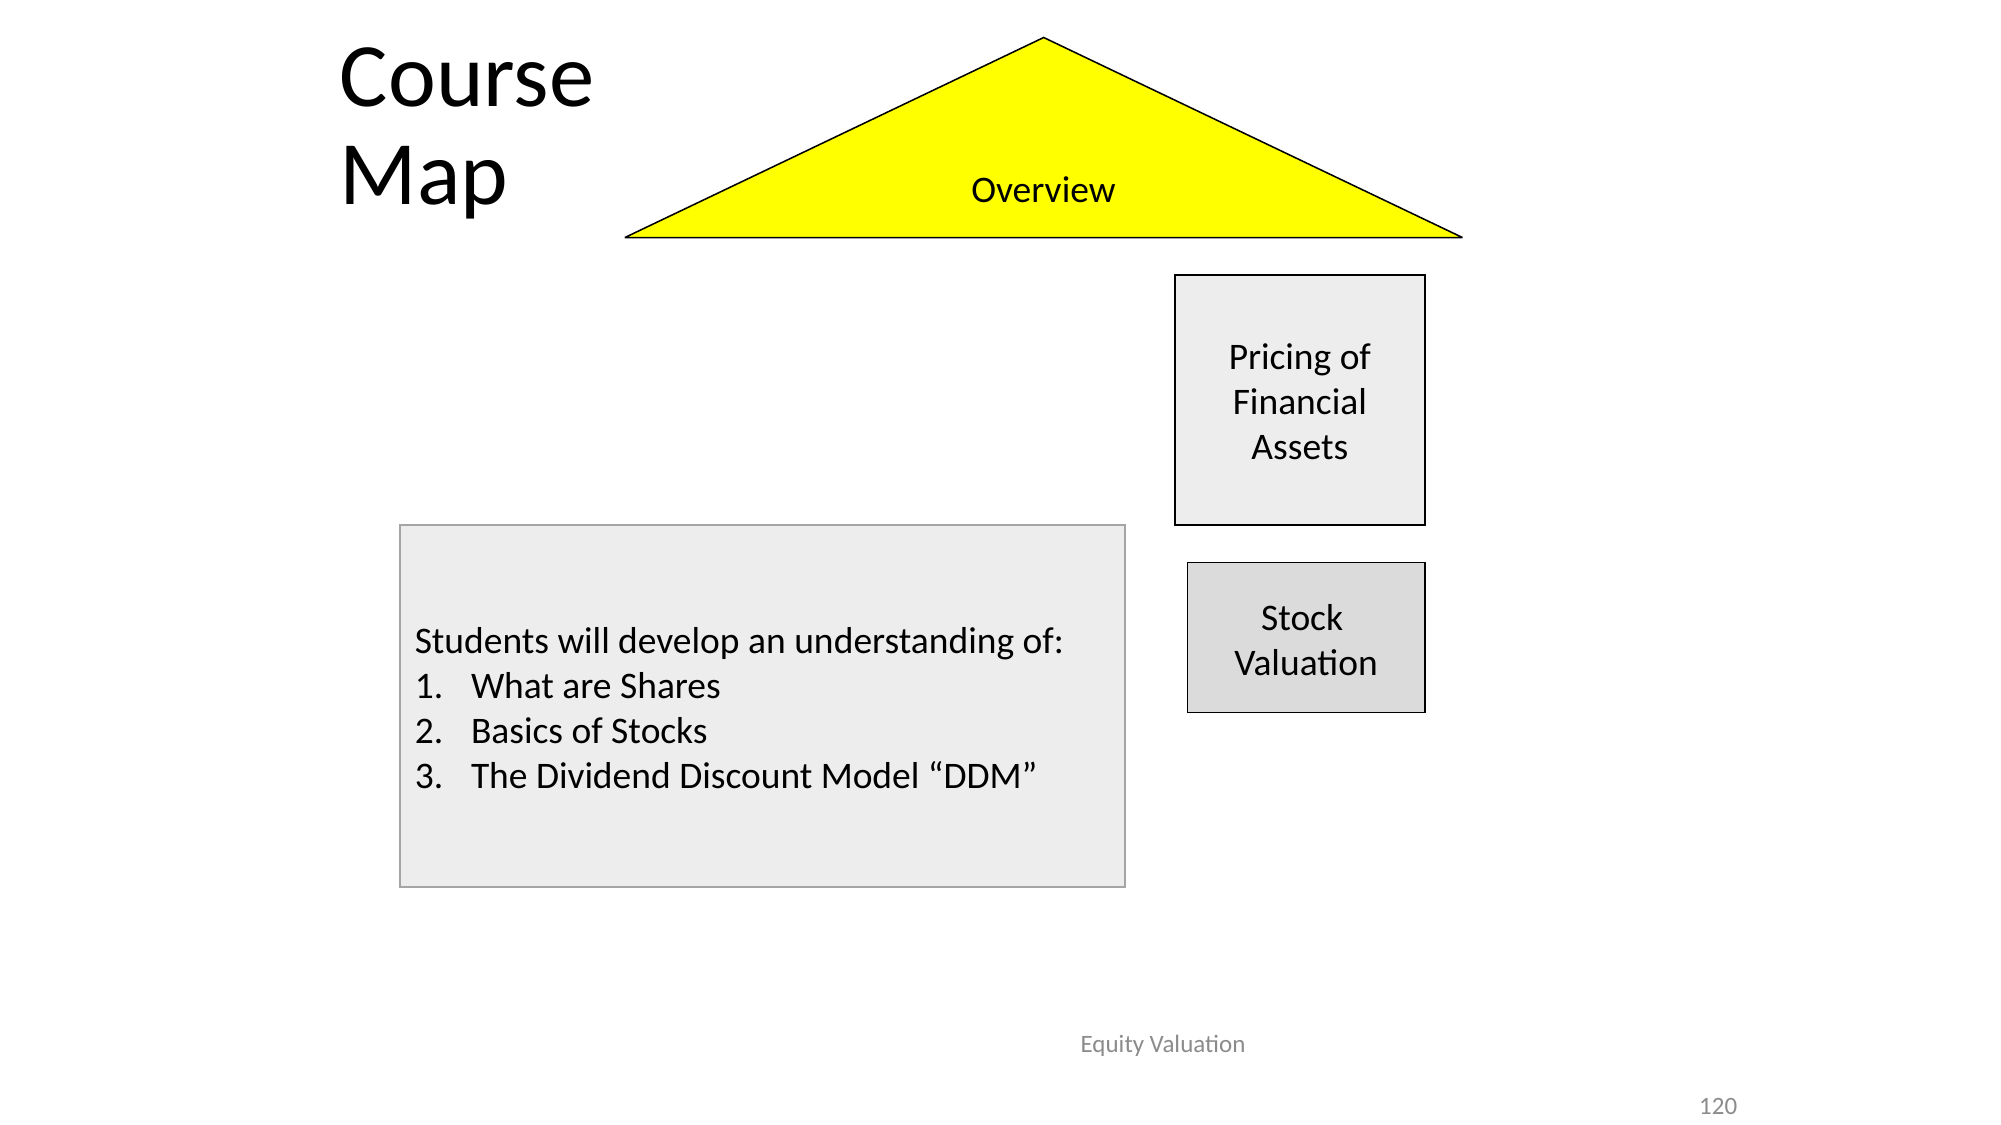

Course Map
Overview
Pricing of Financial Assets
Students will develop an understanding of:
What are Shares
Basics of Stocks
The Dividend Discount Model “DDM”
Stock
Valuation
Equity Valuation

120